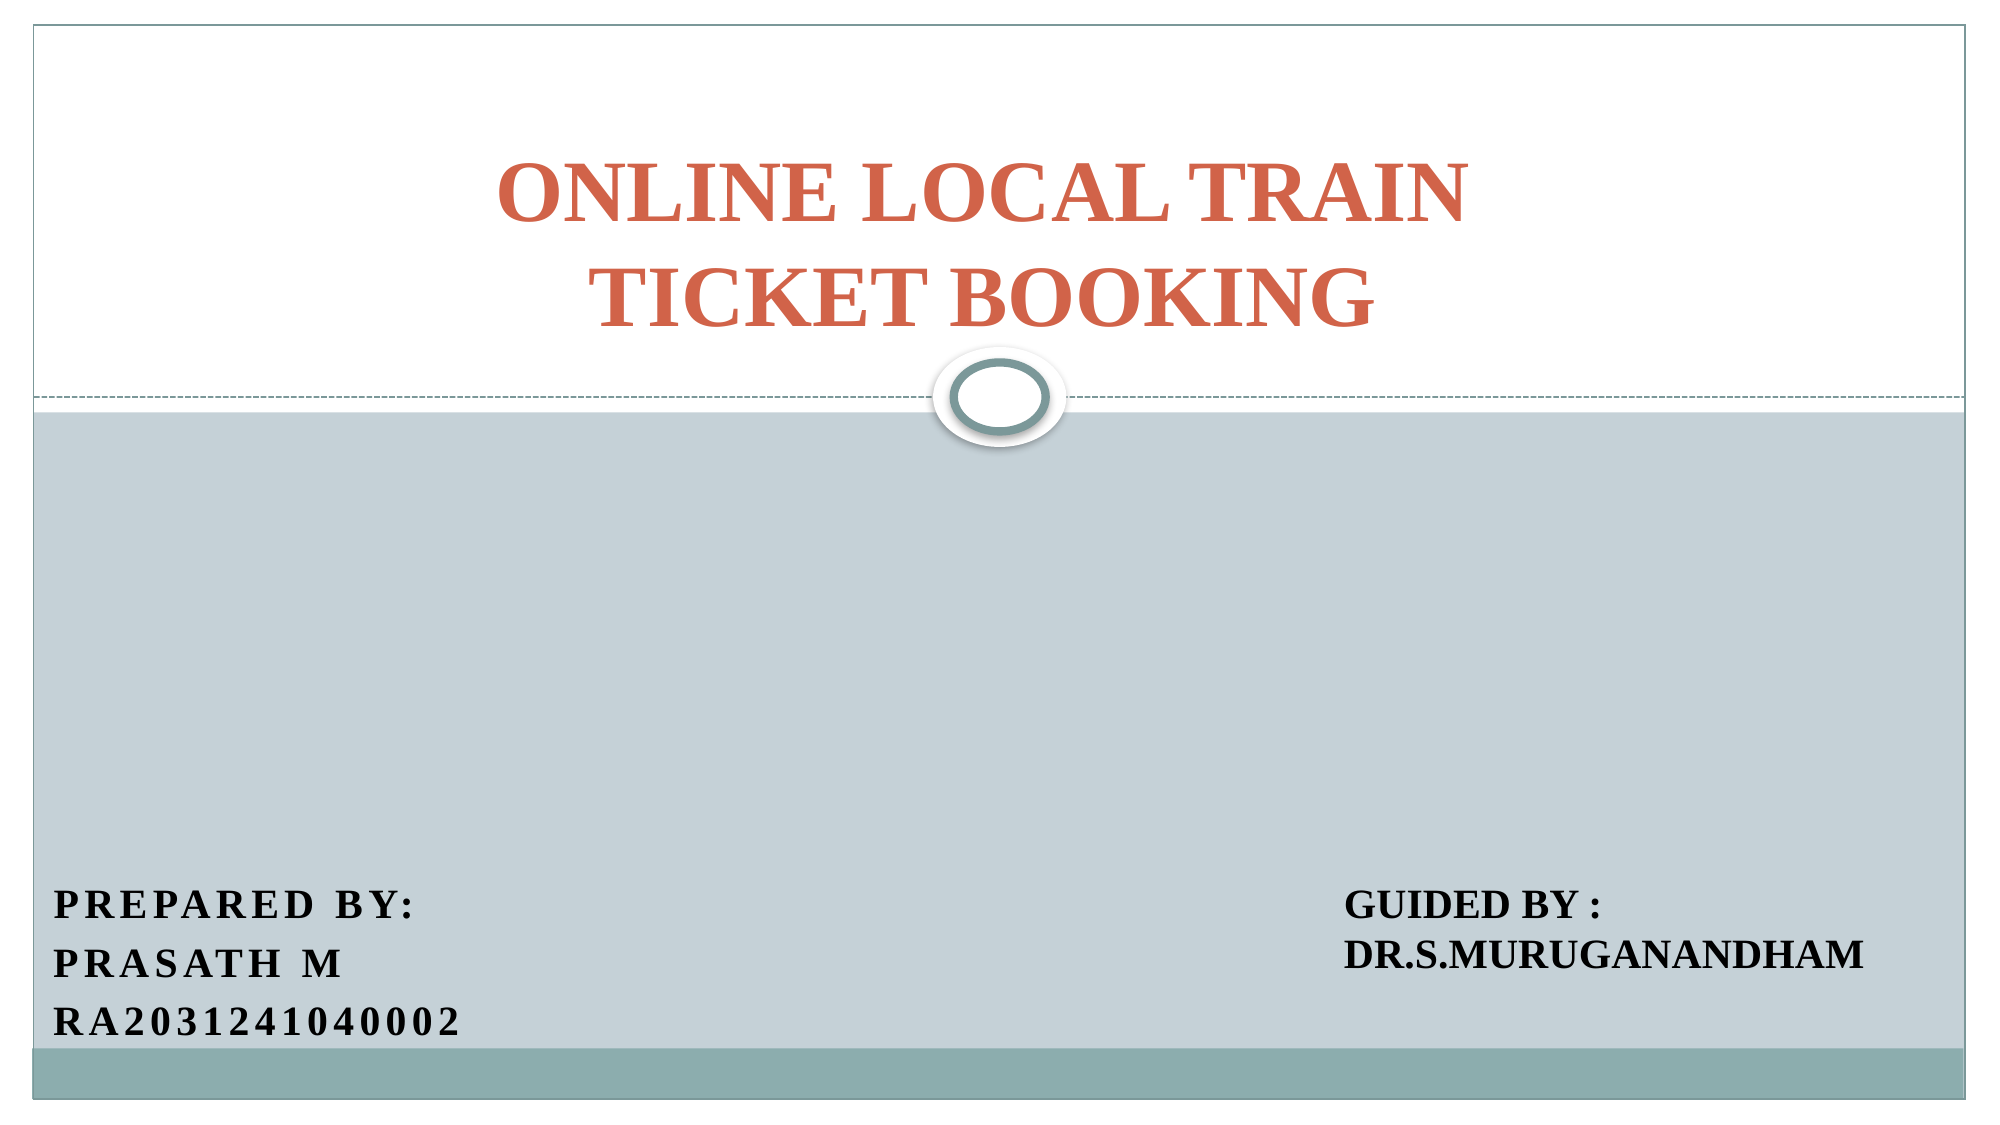

# ONLINE LOCAL TRAIN TICKET BOOKING
 PREPARED BY:
              PRASATH M
              RA2031241040002

 GUIDED BY :
 DR.S.MURUGANANDHAM